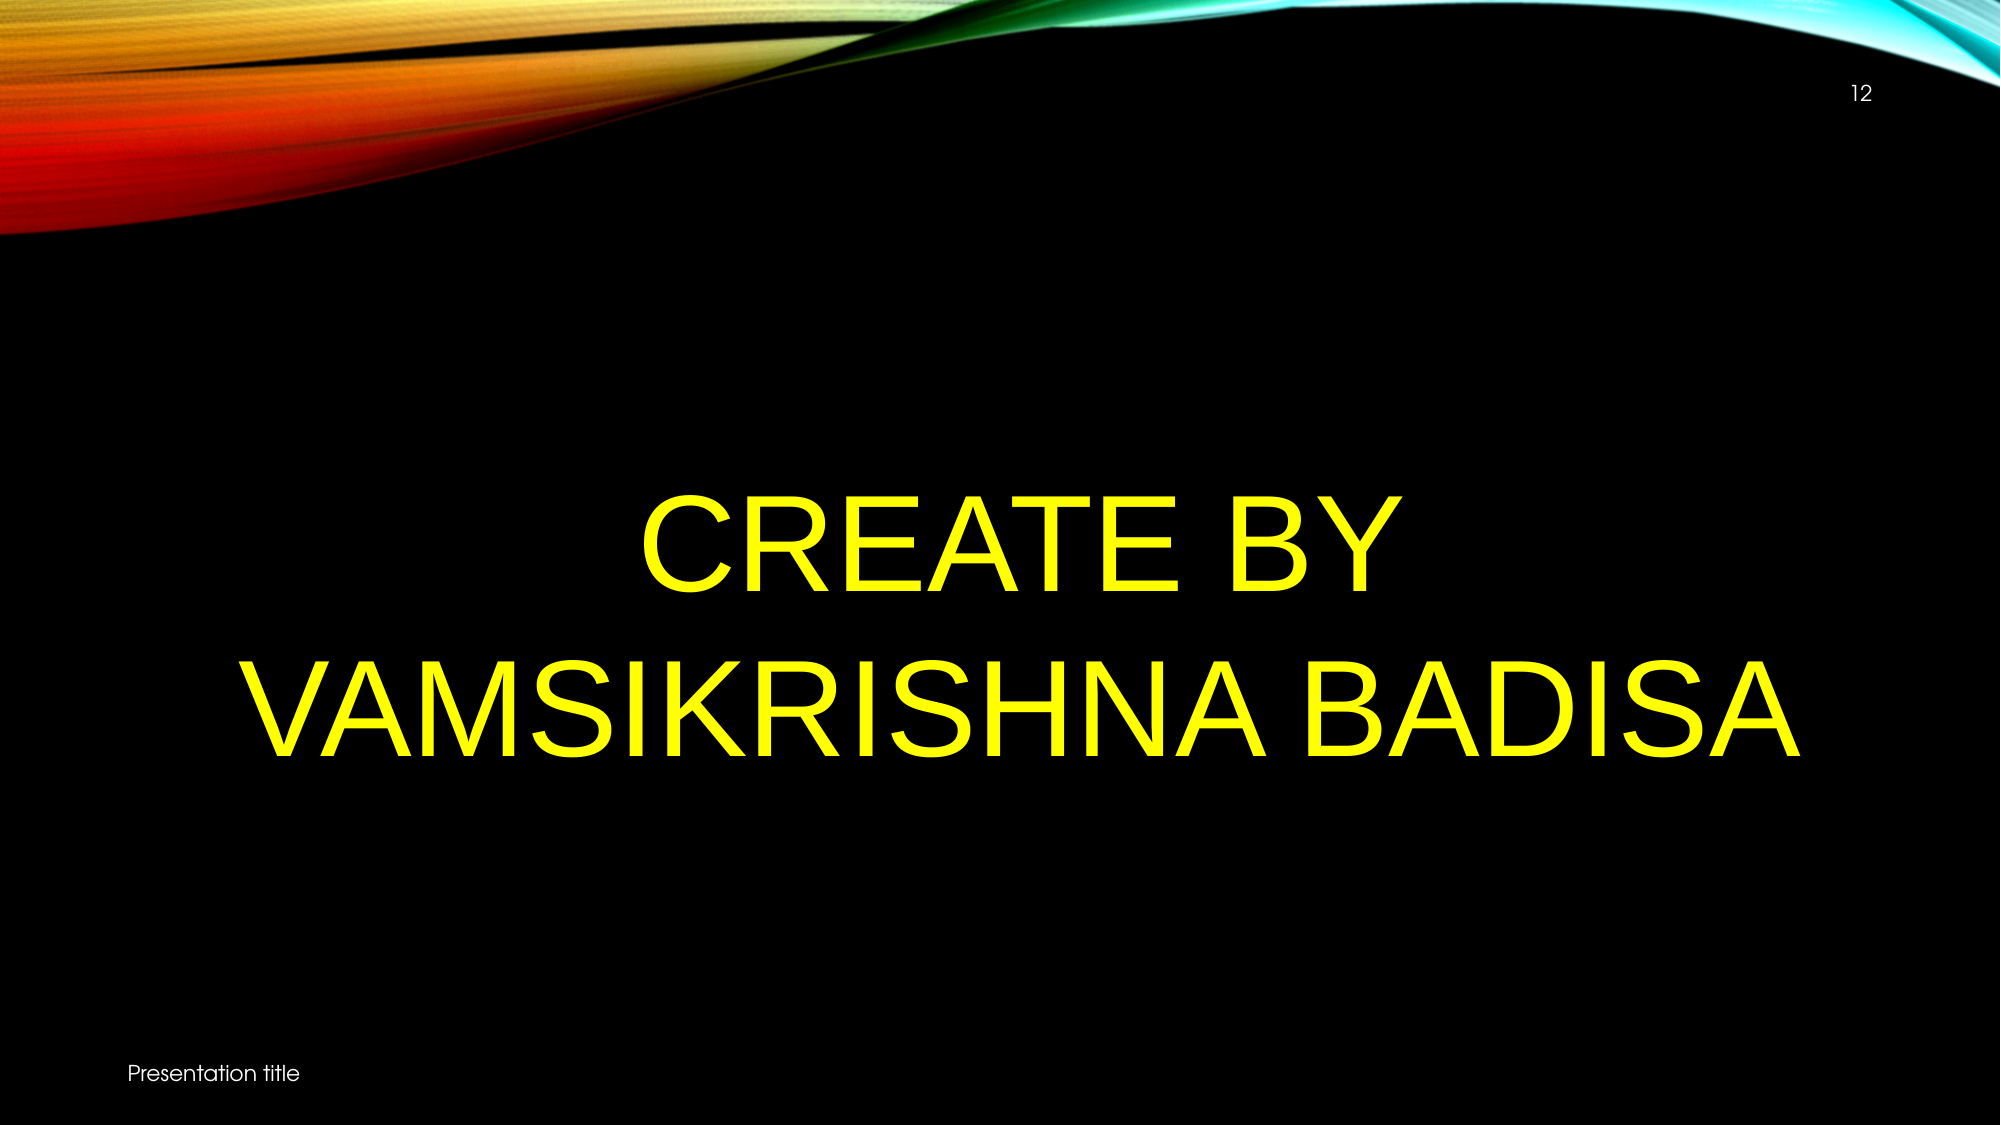

12
CREATE BY VAMSIKRISHNA BADISA
Presentation title